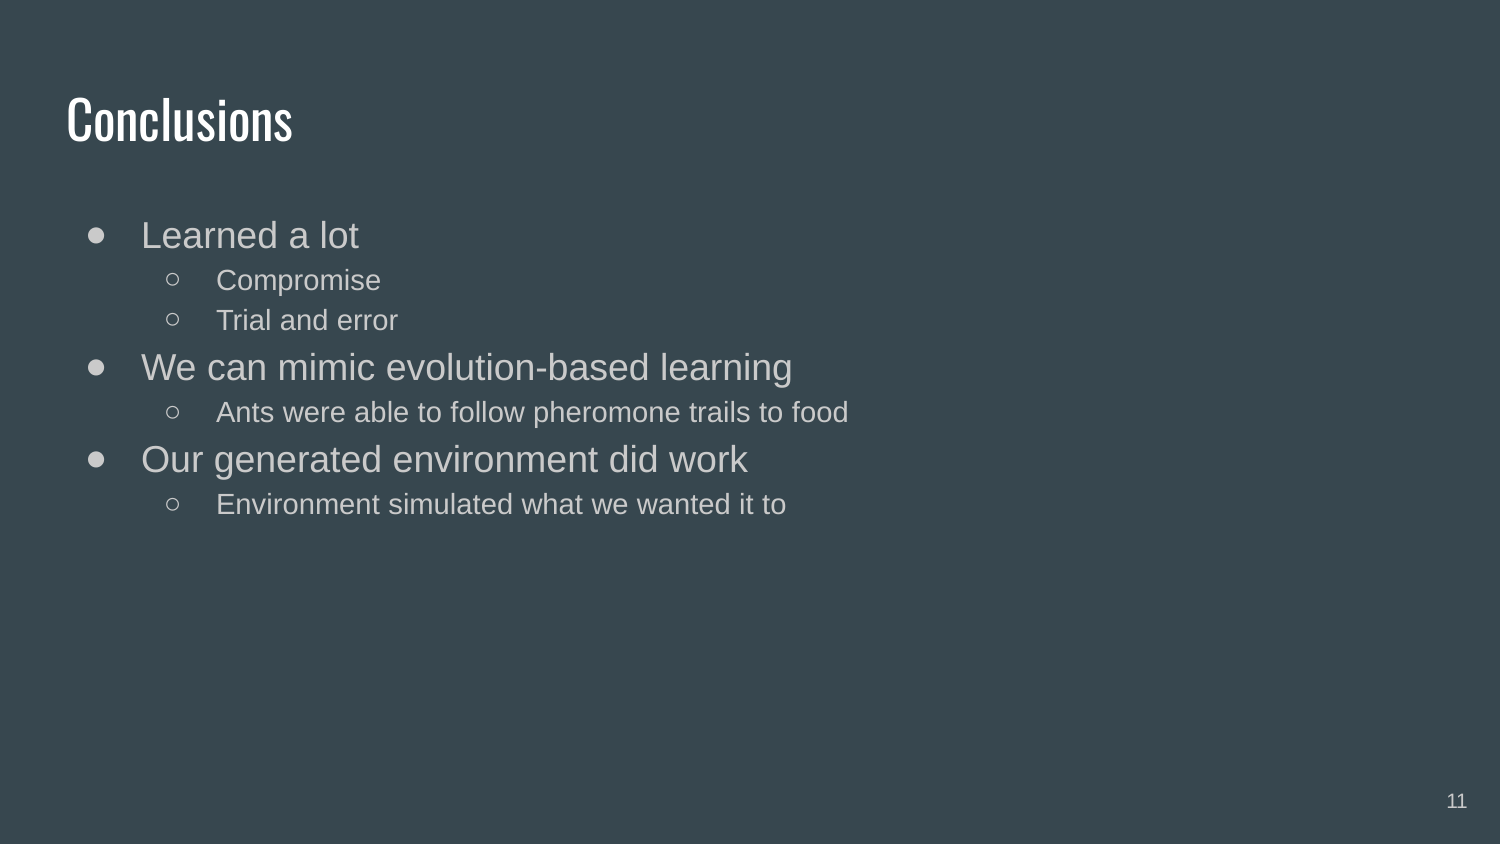

# Conclusions
Learned a lot
Compromise
Trial and error
We can mimic evolution-based learning
Ants were able to follow pheromone trails to food
Our generated environment did work
Environment simulated what we wanted it to
11